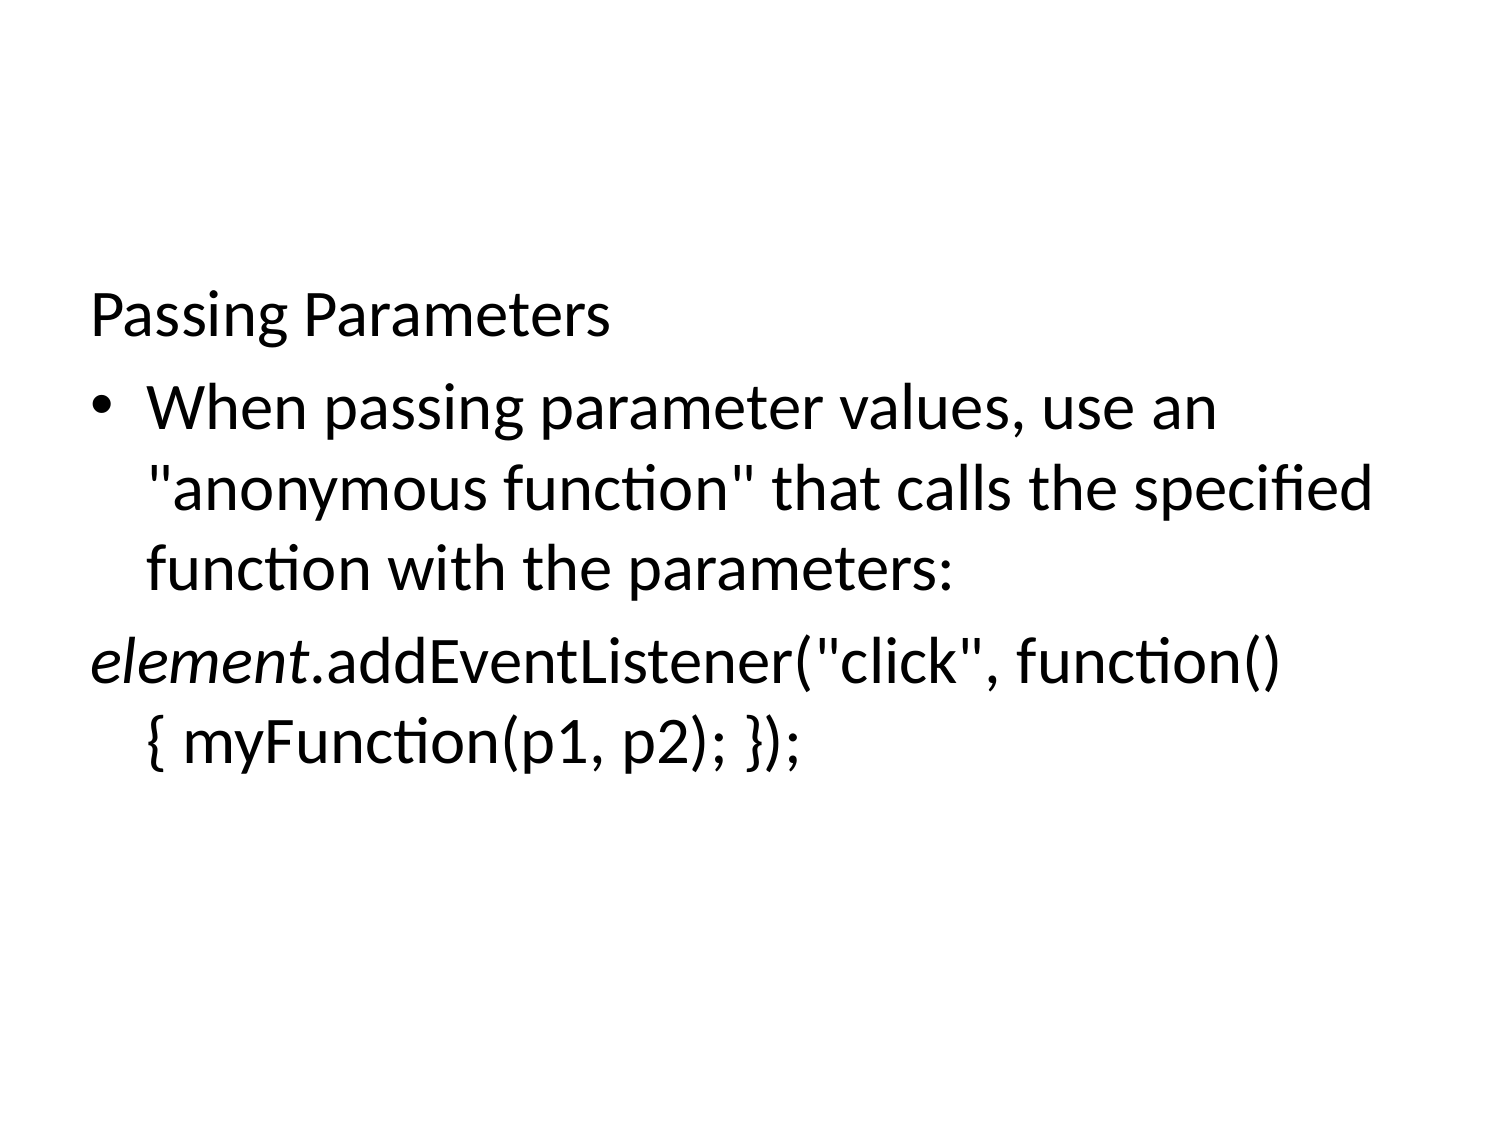

#
Passing Parameters
When passing parameter values, use an "anonymous function" that calls the specified function with the parameters:
element.addEventListener("click", function(){ myFunction(p1, p2); });